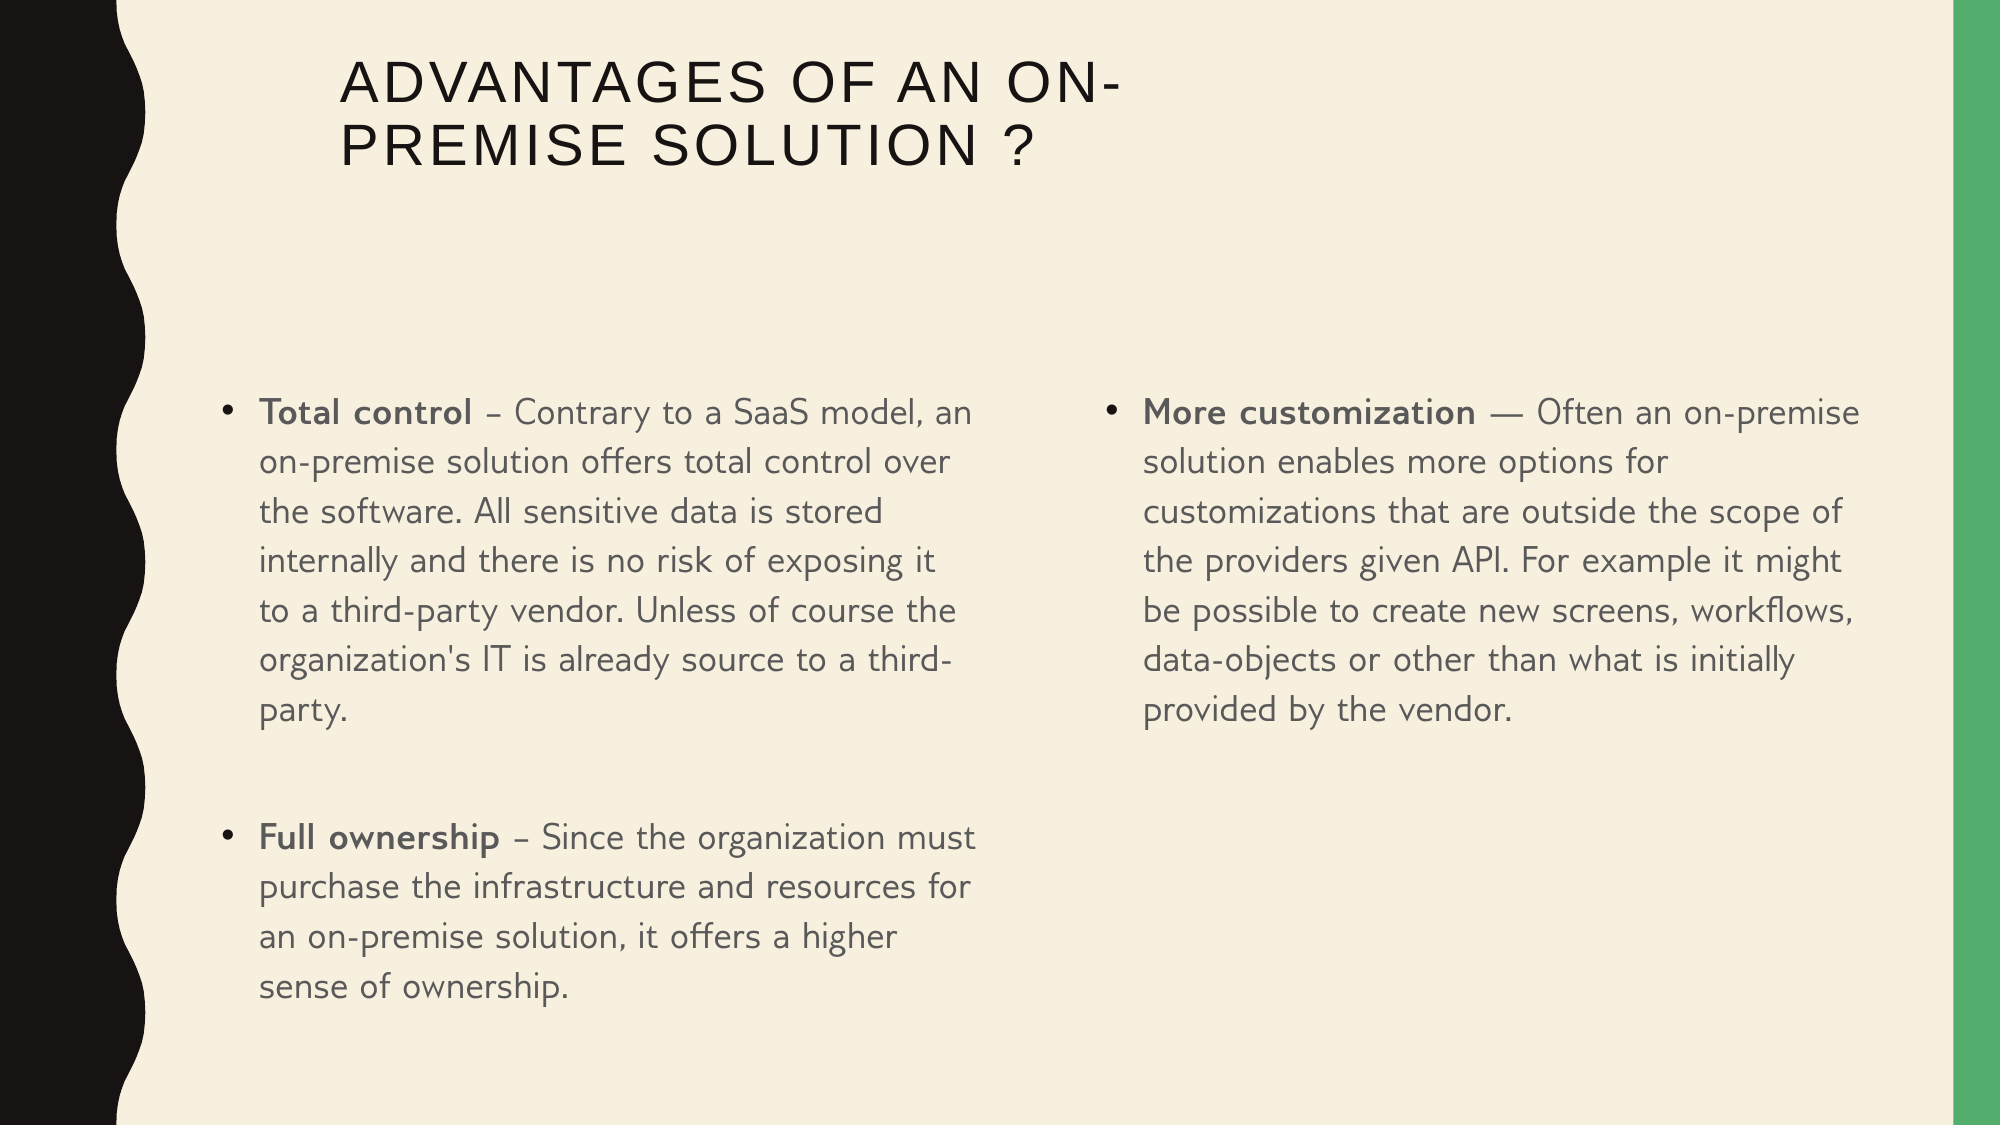

# Advantages of an on-premise solution ?
Total control – Contrary to a SaaS model, an on-premise solution offers total control over the software. All sensitive data is stored internally and there is no risk of exposing it to a third-party vendor. Unless of course the organization's IT is already source to a third-party.

Full ownership – Since the organization must purchase the infrastructure and resources for an on-premise solution, it offers a higher sense of ownership.

More customization — Often an on-premise solution enables more options for customizations that are outside the scope of the providers given API. For example it might be possible to create new screens, workflows, data-objects or other than what is initially provided by the vendor.